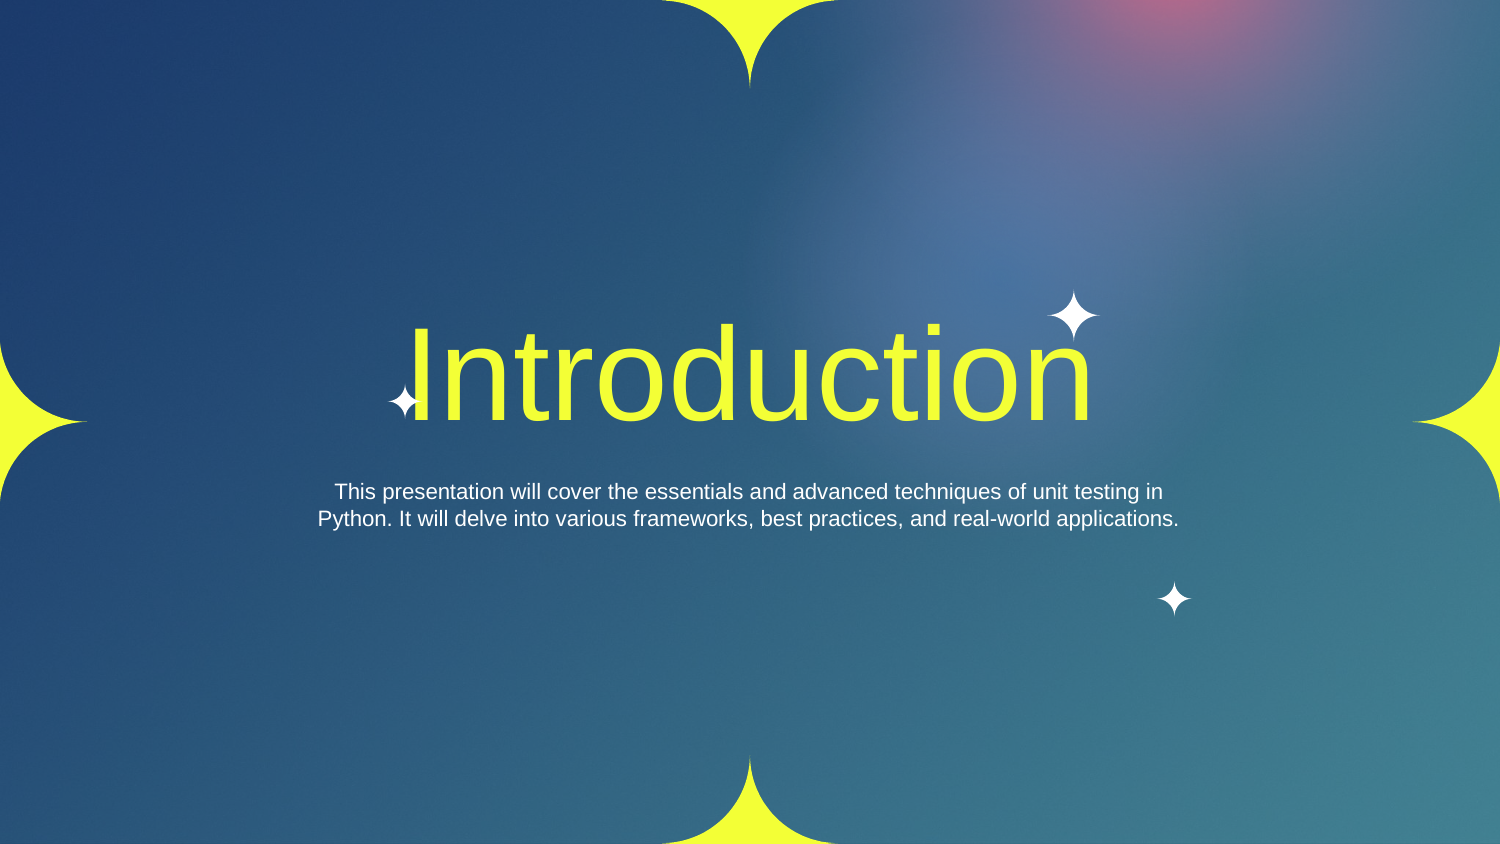

# Introduction

This presentation will cover the essentials and advanced techniques of unit testing in Python. It will delve into various frameworks, best practices, and real-world applications.